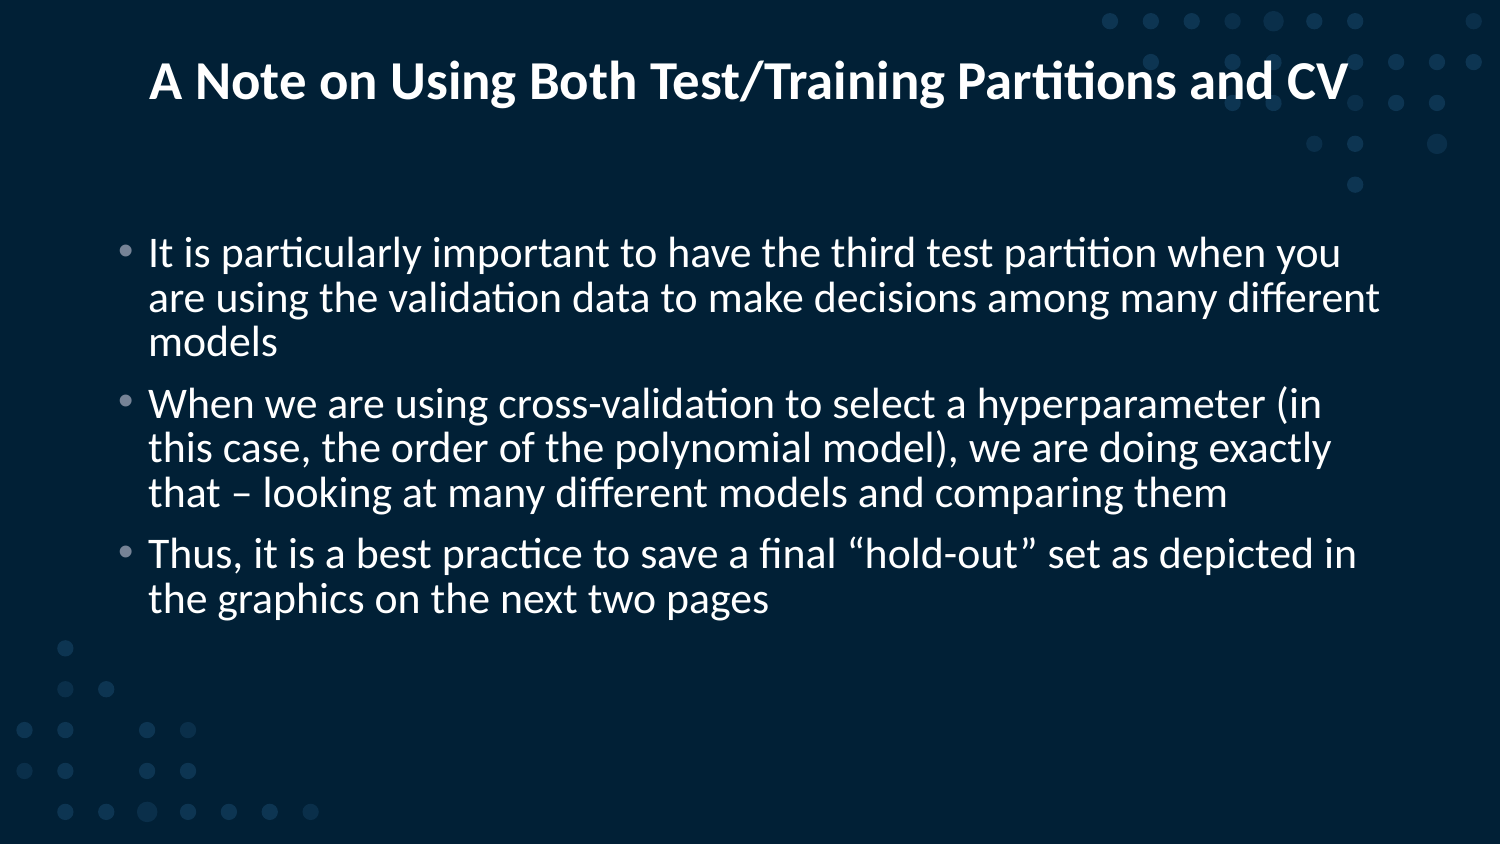

# A Note on Using Both Test/Training Partitions and CV

It is particularly important to have the third test partition when you are using the validation data to make decisions among many different models
When we are using cross-validation to select a hyperparameter (in this case, the order of the polynomial model), we are doing exactly that – looking at many different models and comparing them
Thus, it is a best practice to save a final “hold-out” set as depicted in the graphics on the next two pages